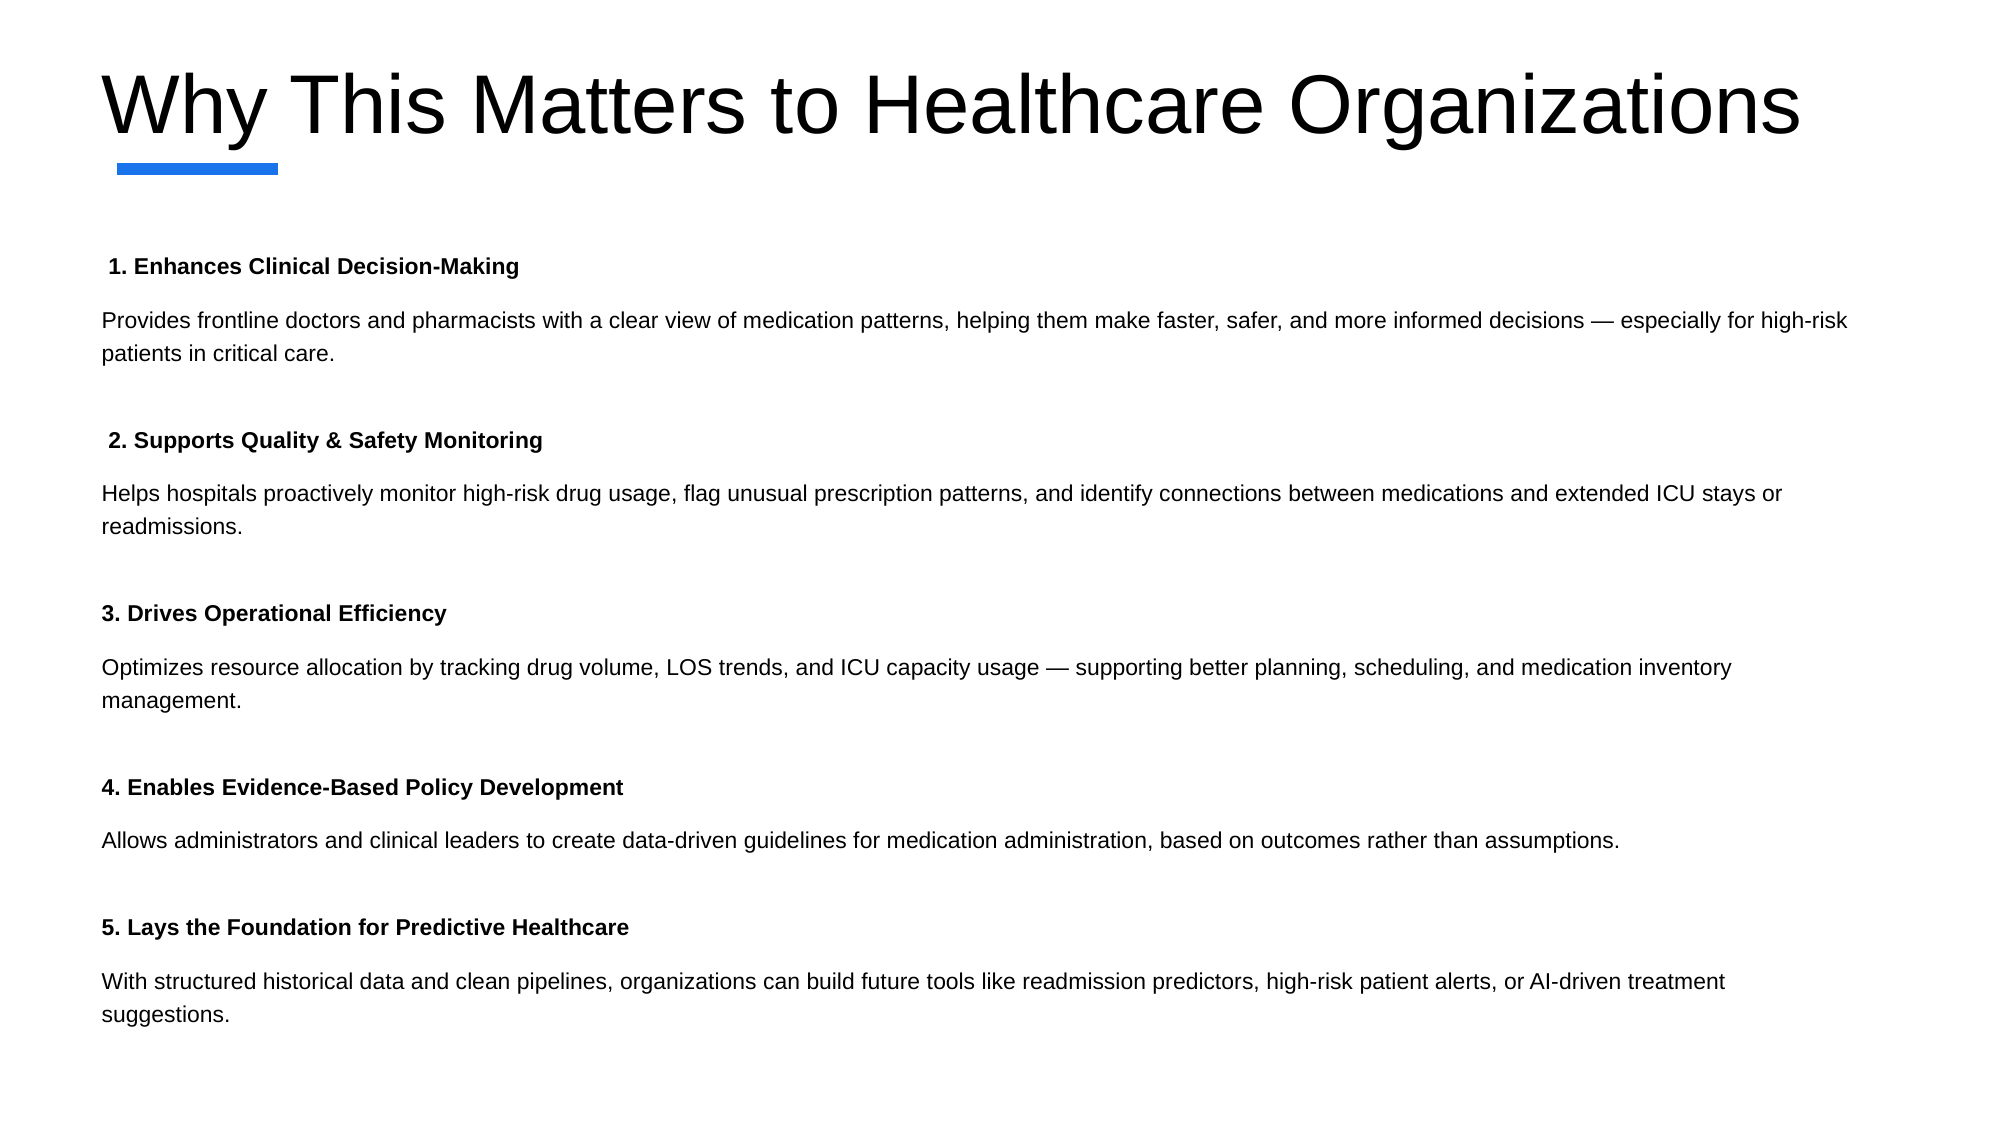

# Why This Matters to Healthcare Organizations
 1. Enhances Clinical Decision-Making
Provides frontline doctors and pharmacists with a clear view of medication patterns, helping them make faster, safer, and more informed decisions — especially for high-risk patients in critical care.
 2. Supports Quality & Safety Monitoring
Helps hospitals proactively monitor high-risk drug usage, flag unusual prescription patterns, and identify connections between medications and extended ICU stays or readmissions.
3. Drives Operational Efficiency
Optimizes resource allocation by tracking drug volume, LOS trends, and ICU capacity usage — supporting better planning, scheduling, and medication inventory management.
4. Enables Evidence-Based Policy Development
Allows administrators and clinical leaders to create data-driven guidelines for medication administration, based on outcomes rather than assumptions.
5. Lays the Foundation for Predictive Healthcare
With structured historical data and clean pipelines, organizations can build future tools like readmission predictors, high-risk patient alerts, or AI-driven treatment suggestions.